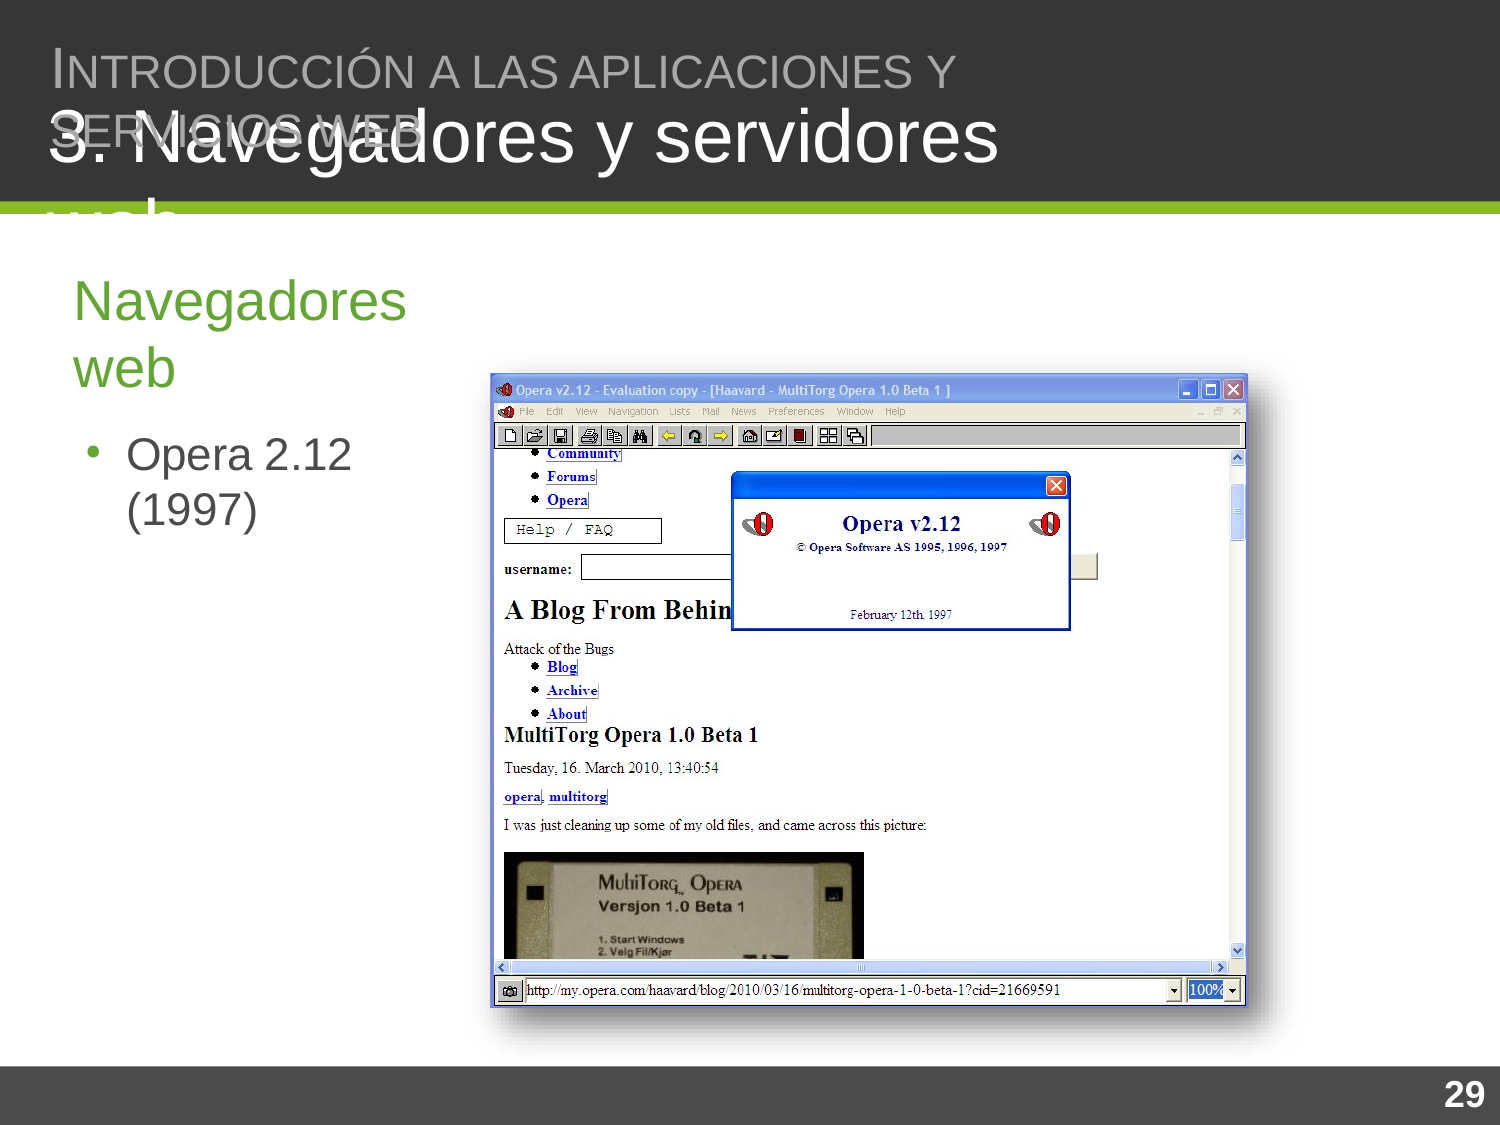

# INTRODUCCIÓN A LAS APLICACIONES Y SERVICIOS WEB
3. Navegadores y servidores web
Navegadores web
Opera 2.12 (1997)

29